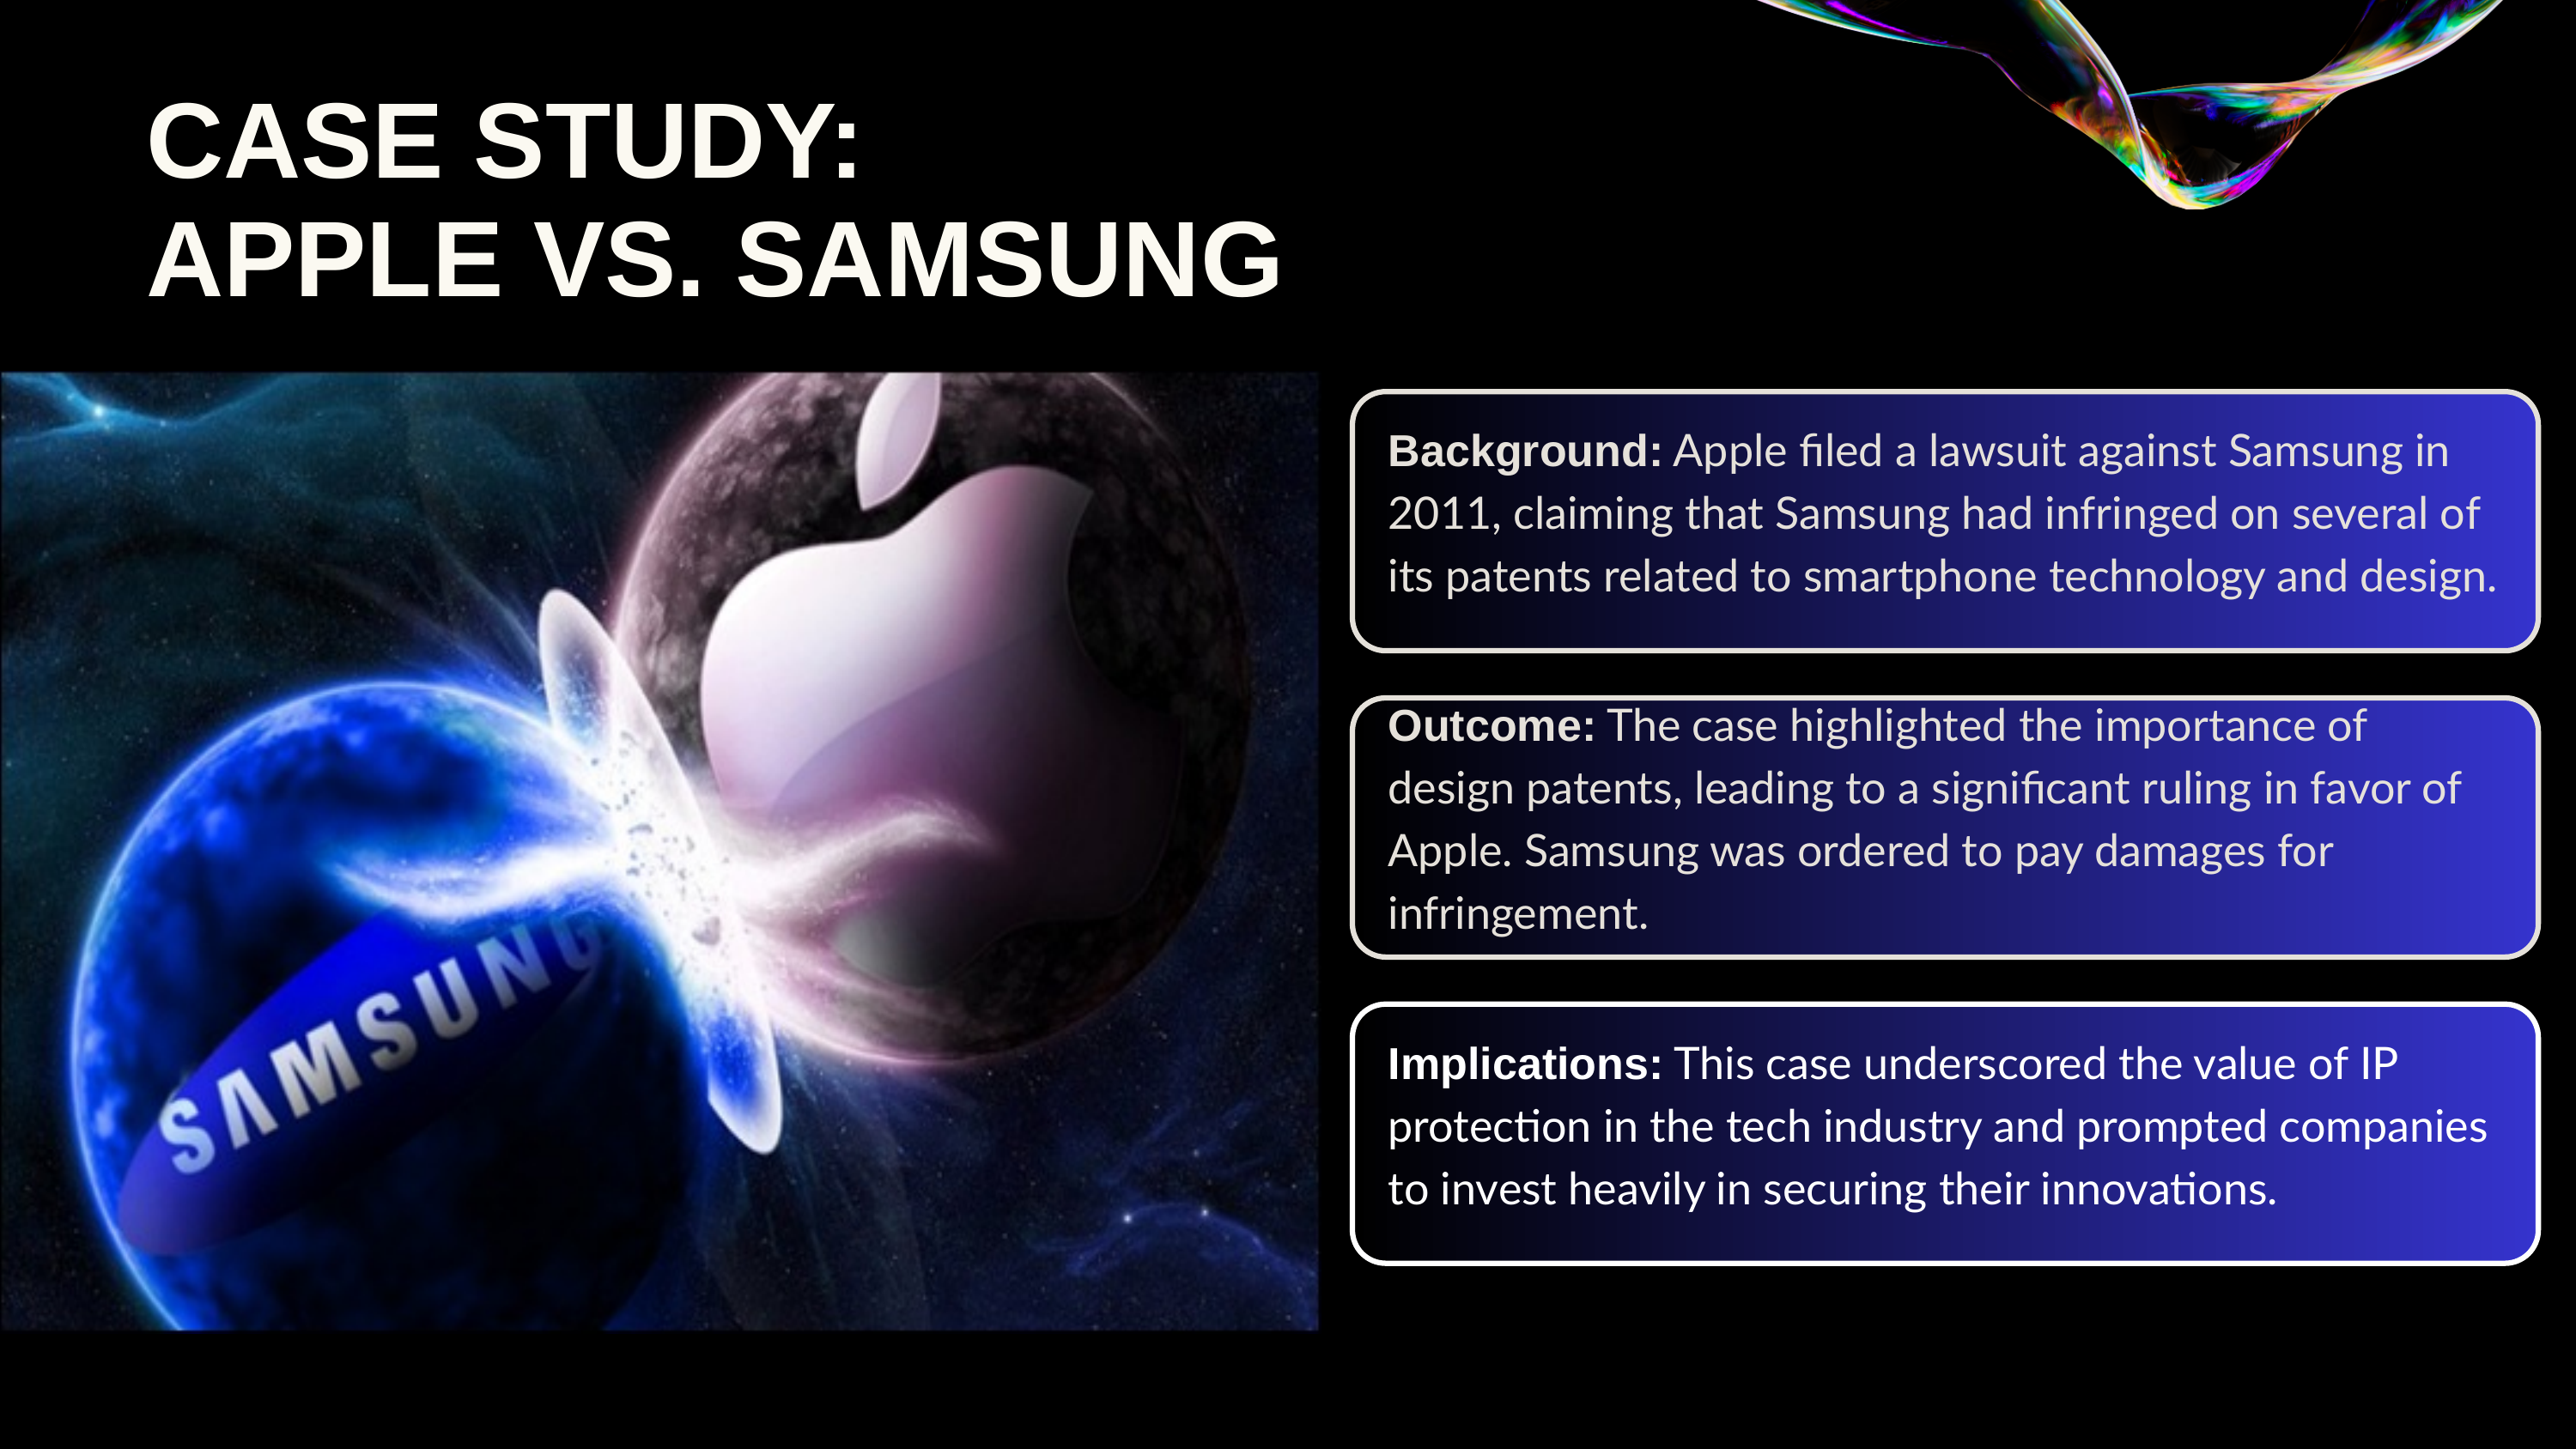

CASE STUDY:
APPLE VS. SAMSUNG

Background: Apple filed a lawsuit against Samsung in 2011, claiming that Samsung had infringed on several of its patents related to smartphone technology and design.

Outcome: The case highlighted the importance of design patents, leading to a significant ruling in favor of Apple. Samsung was ordered to pay damages for infringement.

Implications: This case underscored the value of IP protection in the tech industry and prompted companies to invest heavily in securing their innovations.